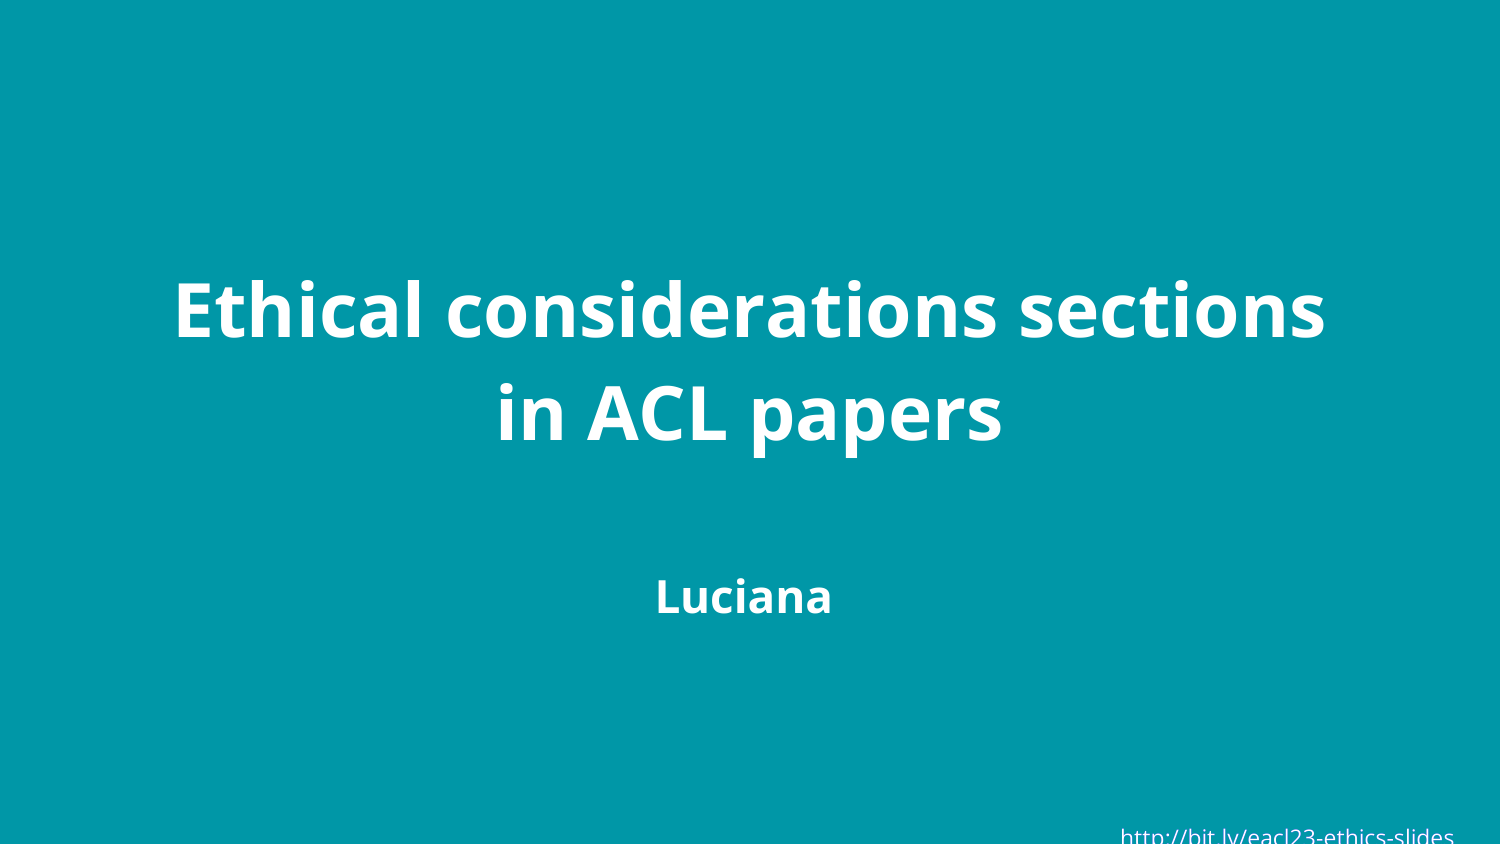

Ethical considerations sections in ACL papers

Luciana
http://bit.ly/eacl23-ethics-slides
http://bit.ly/eacl23-ethics-slides